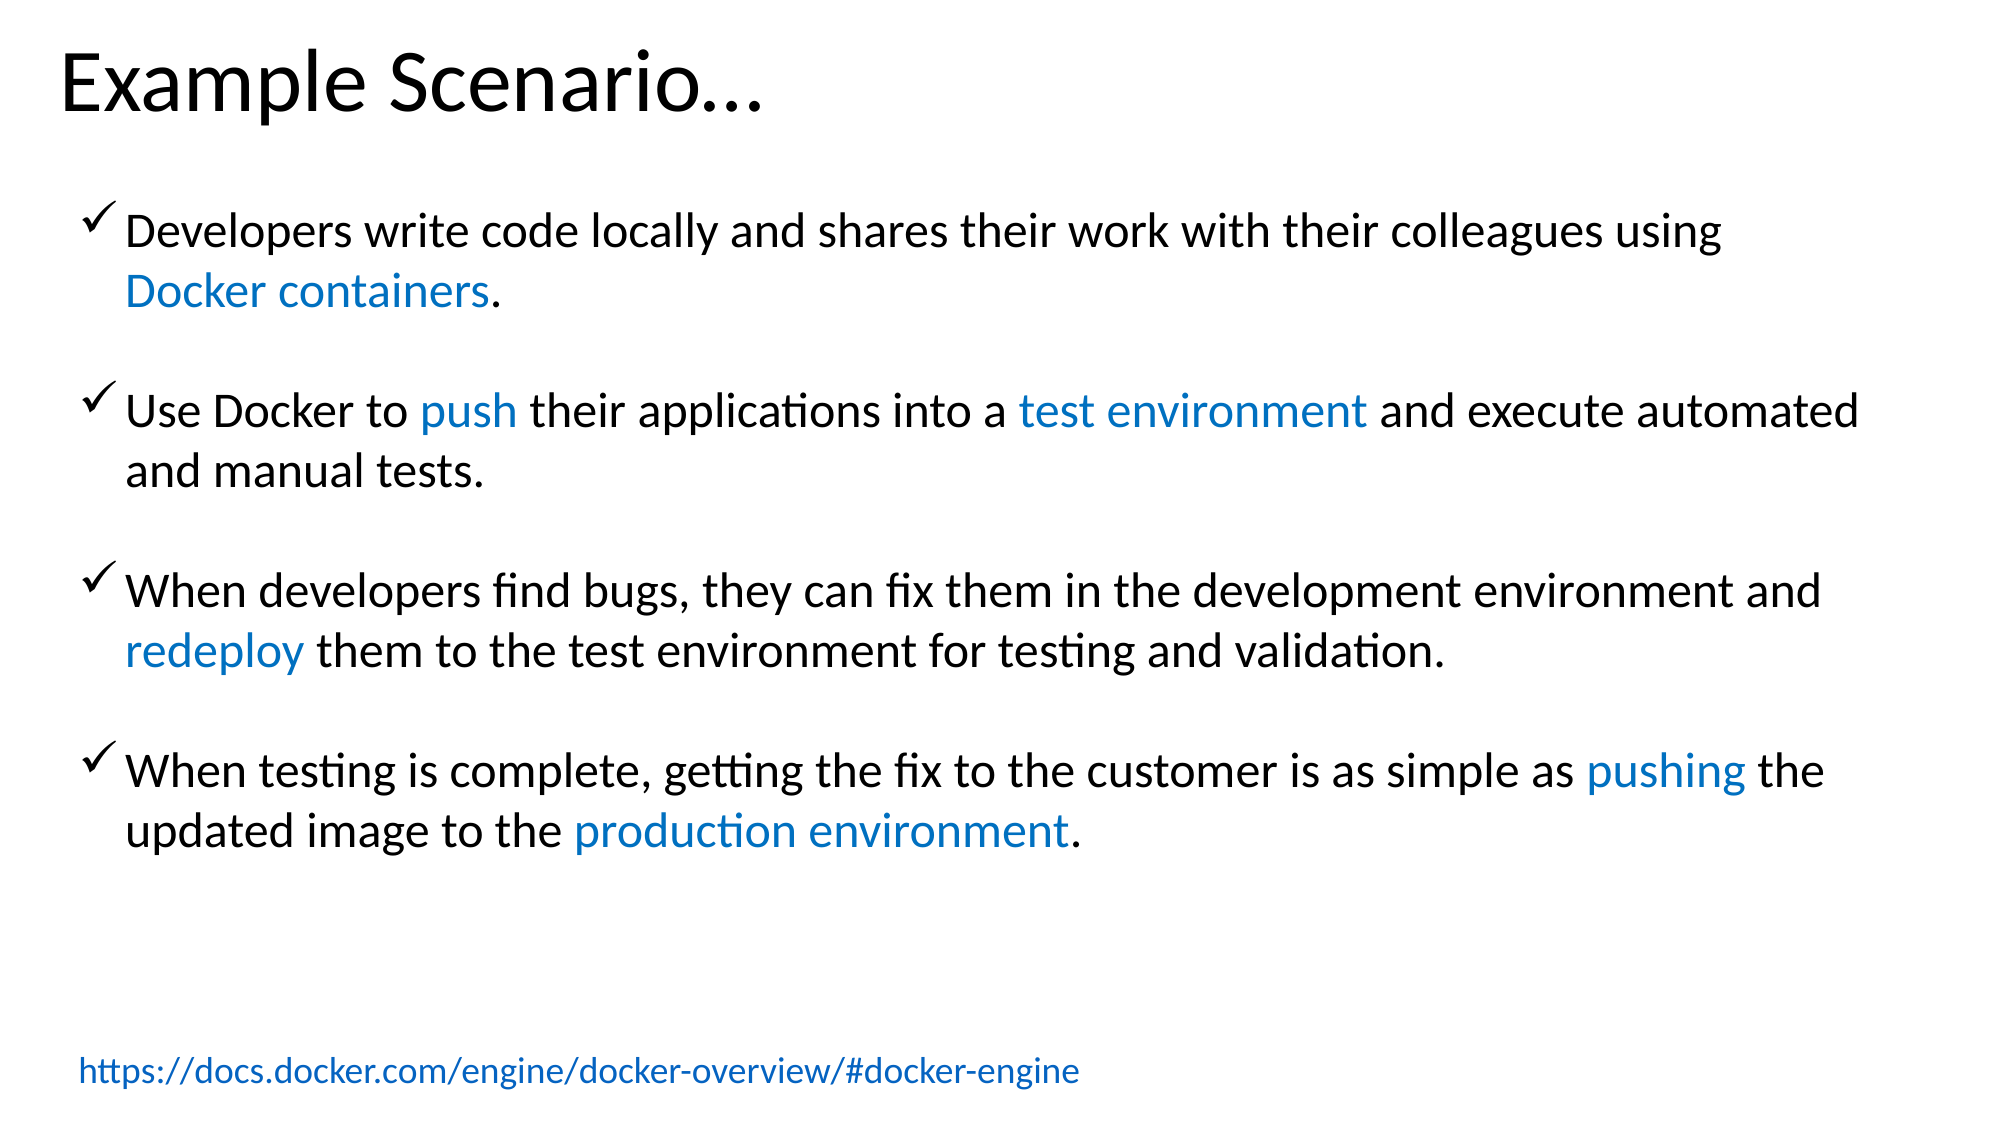

# Example Scenario…
Developers write code locally and shares their work with their colleagues using Docker containers.

Use Docker to push their applications into a test environment and execute automated and manual tests.

When developers find bugs, they can fix them in the development environment and redeploy them to the test environment for testing and validation.

When testing is complete, getting the fix to the customer is as simple as pushing the updated image to the production environment.
https://docs.docker.com/engine/docker-overview/#docker-engine